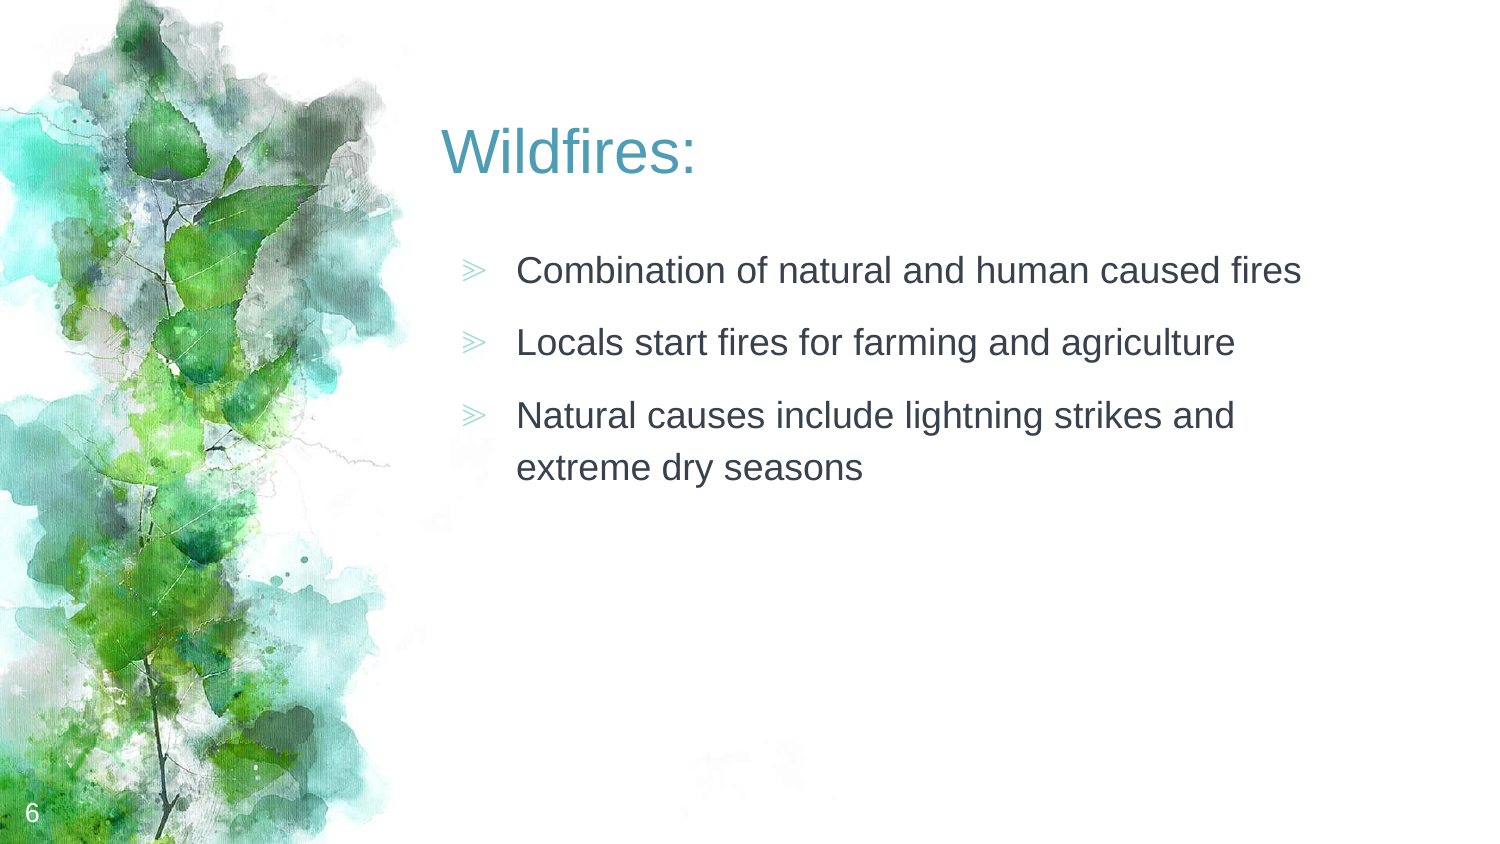

# Wildfires:
Combination of natural and human caused fires
Locals start fires for farming and agriculture
Natural causes include lightning strikes and extreme dry seasons

6